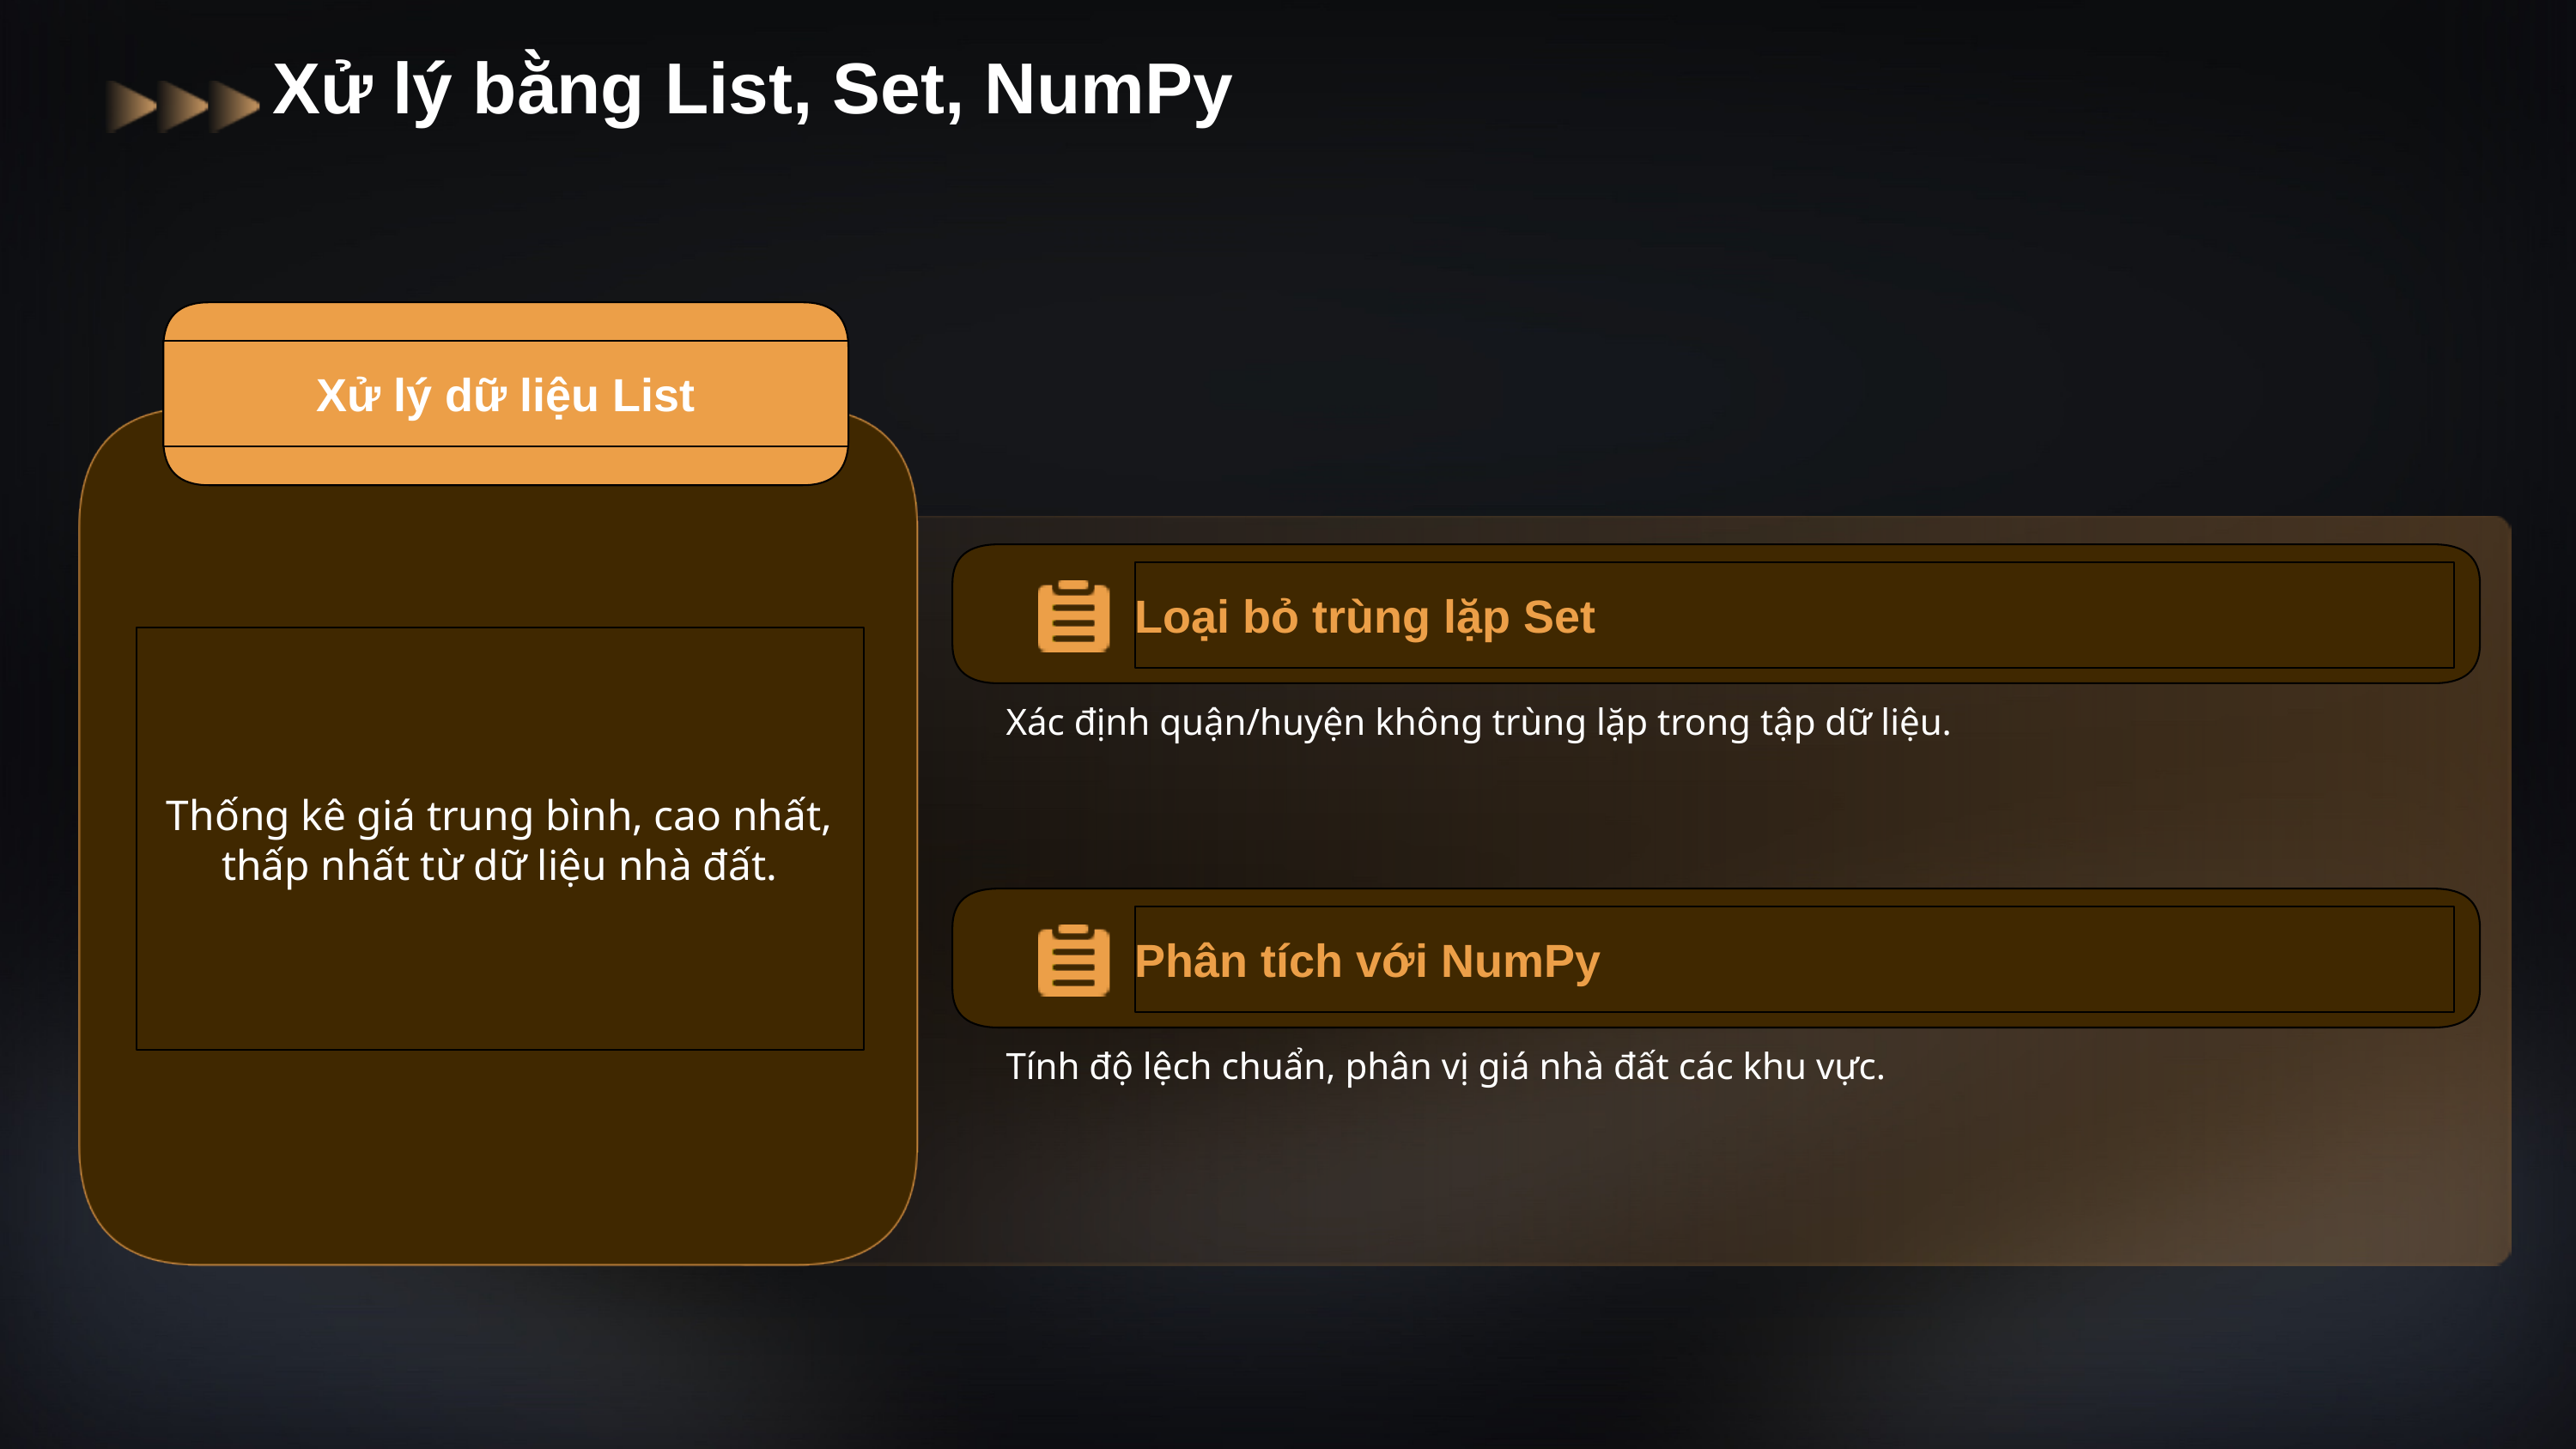

Xử lý bằng List, Set, NumPy

Xử lý dữ liệu List

Loại bỏ trùng lặp Set

Thống kê giá trung bình, cao nhất, thấp nhất từ dữ liệu nhà đất.
Xác định quận/huyện không trùng lặp trong tập dữ liệu.

Phân tích với NumPy

Tính độ lệch chuẩn, phân vị giá nhà đất các khu vực.